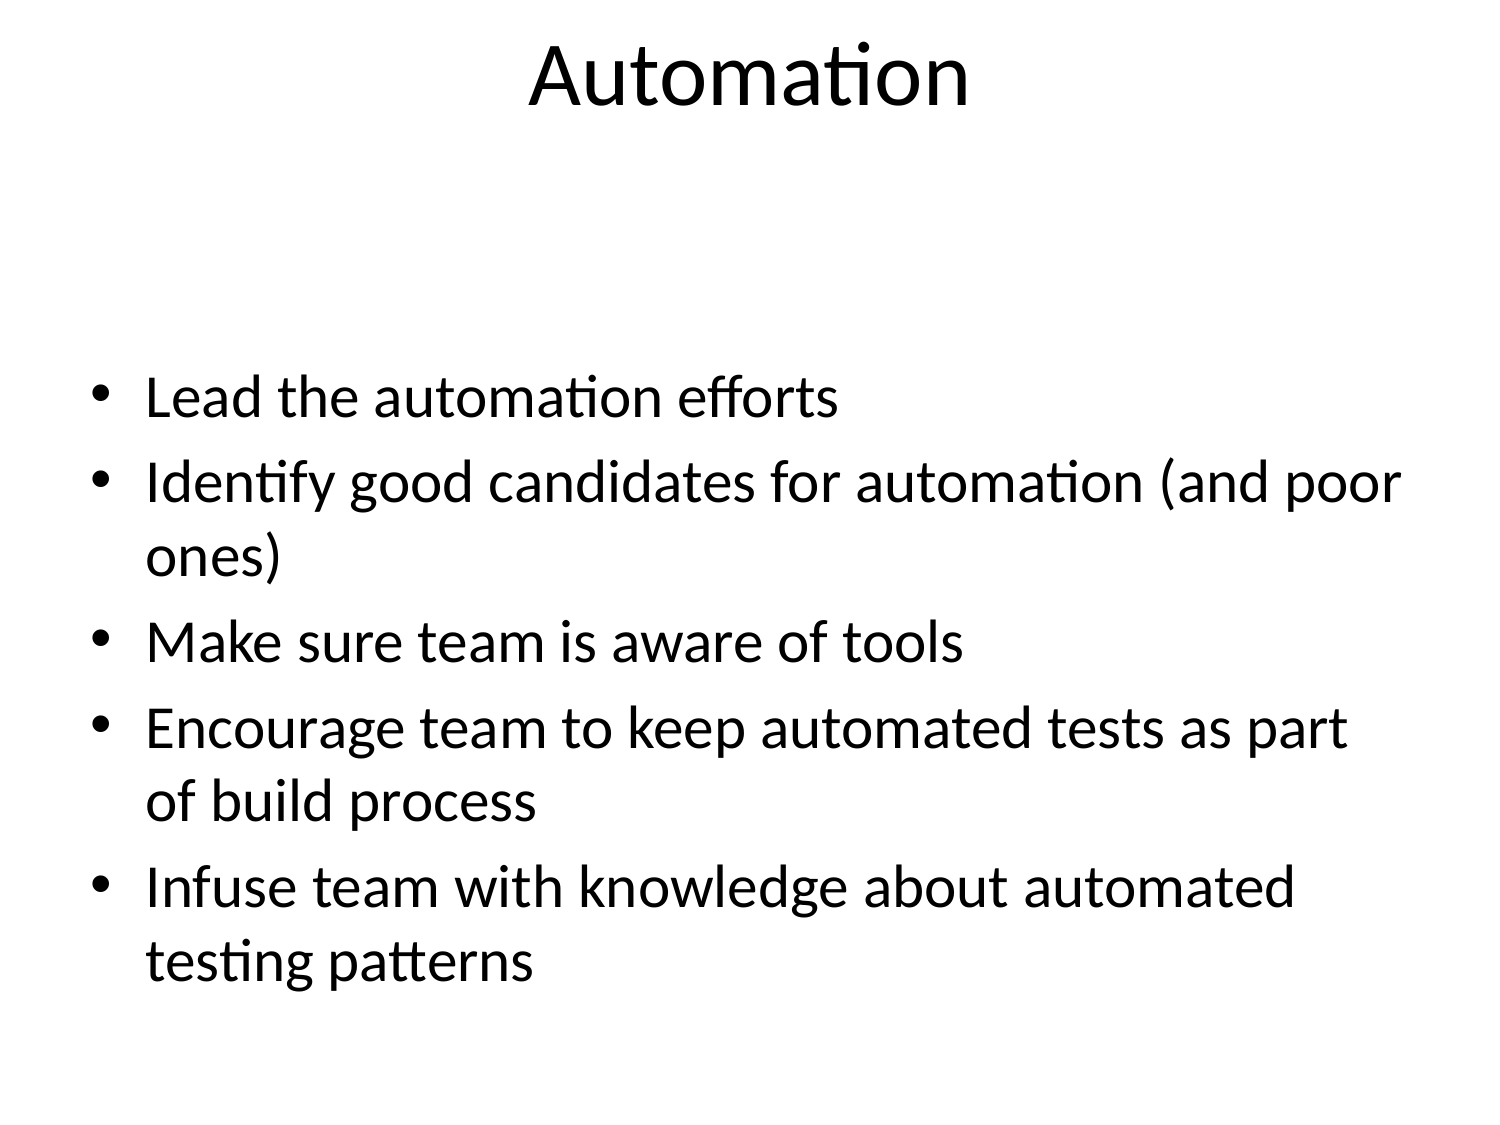

# Automation

Lead the automation efforts
Identify good candidates for automation (and poor ones)
Make sure team is aware of tools
Encourage team to keep automated tests as part of build process
Infuse team with knowledge about automated testing patterns